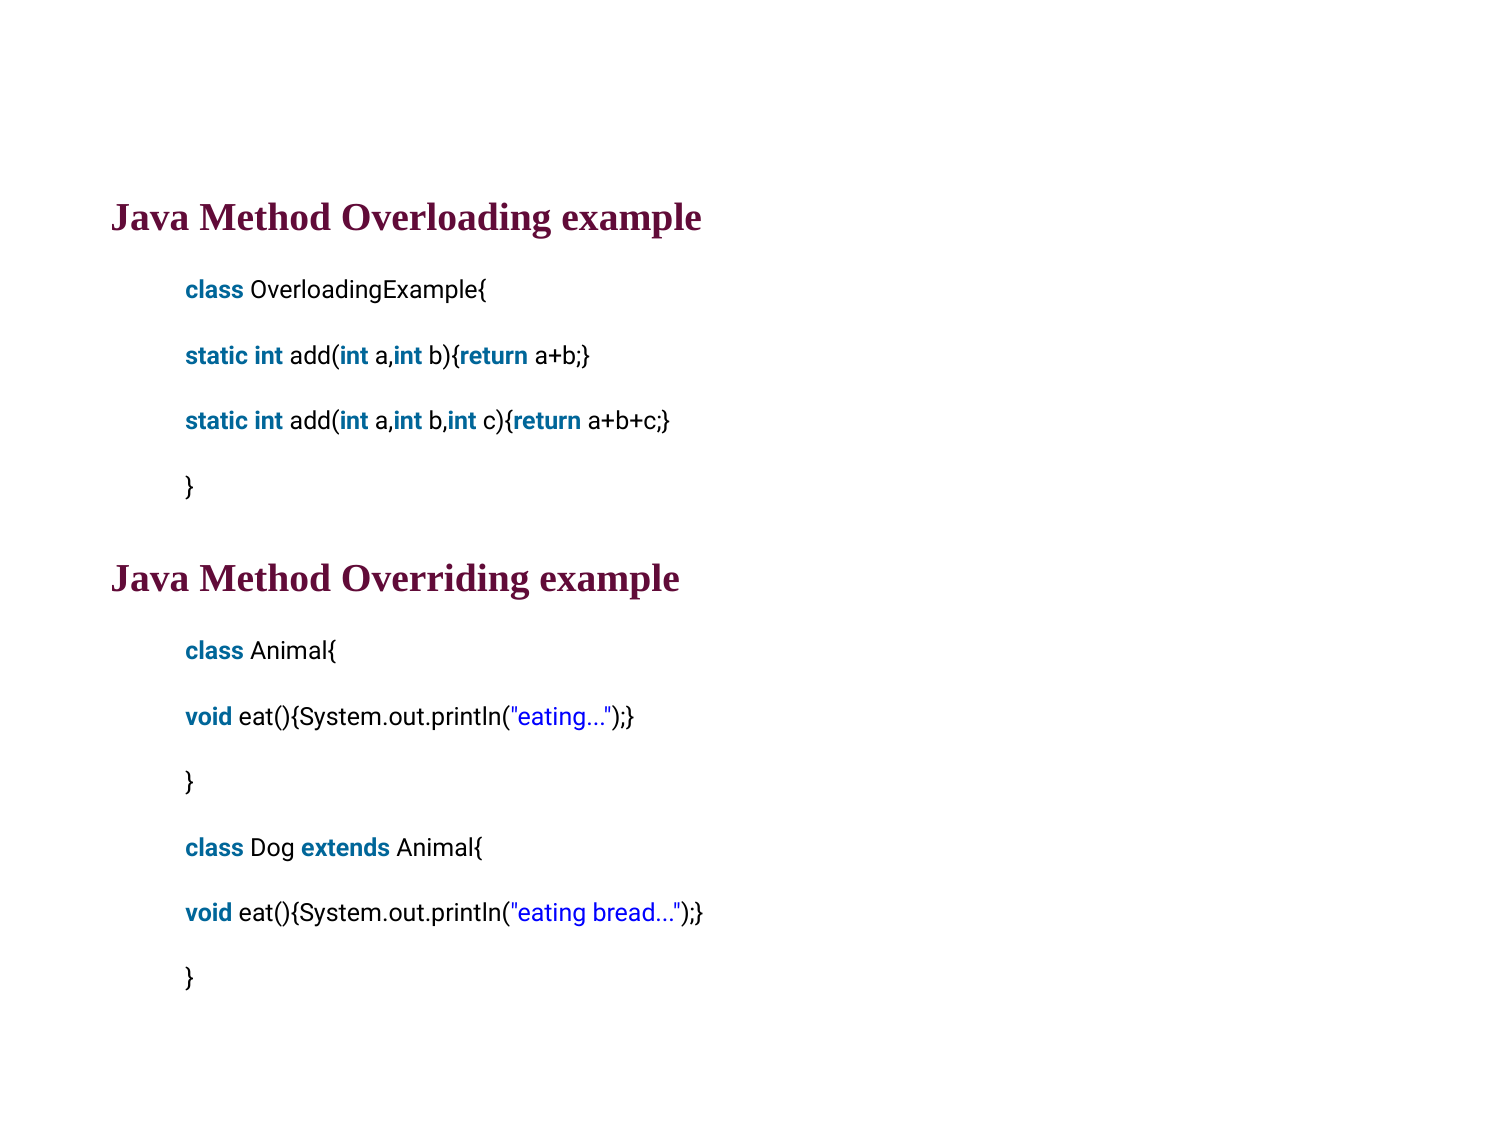

Java Method Overloading example
class OverloadingExample{
static int add(int a,int b){return a+b;}
static int add(int a,int b,int c){return a+b+c;}
}
Java Method Overriding example
class Animal{
void eat(){System.out.println("eating...");}
}
class Dog extends Animal{
void eat(){System.out.println("eating bread...");}
}